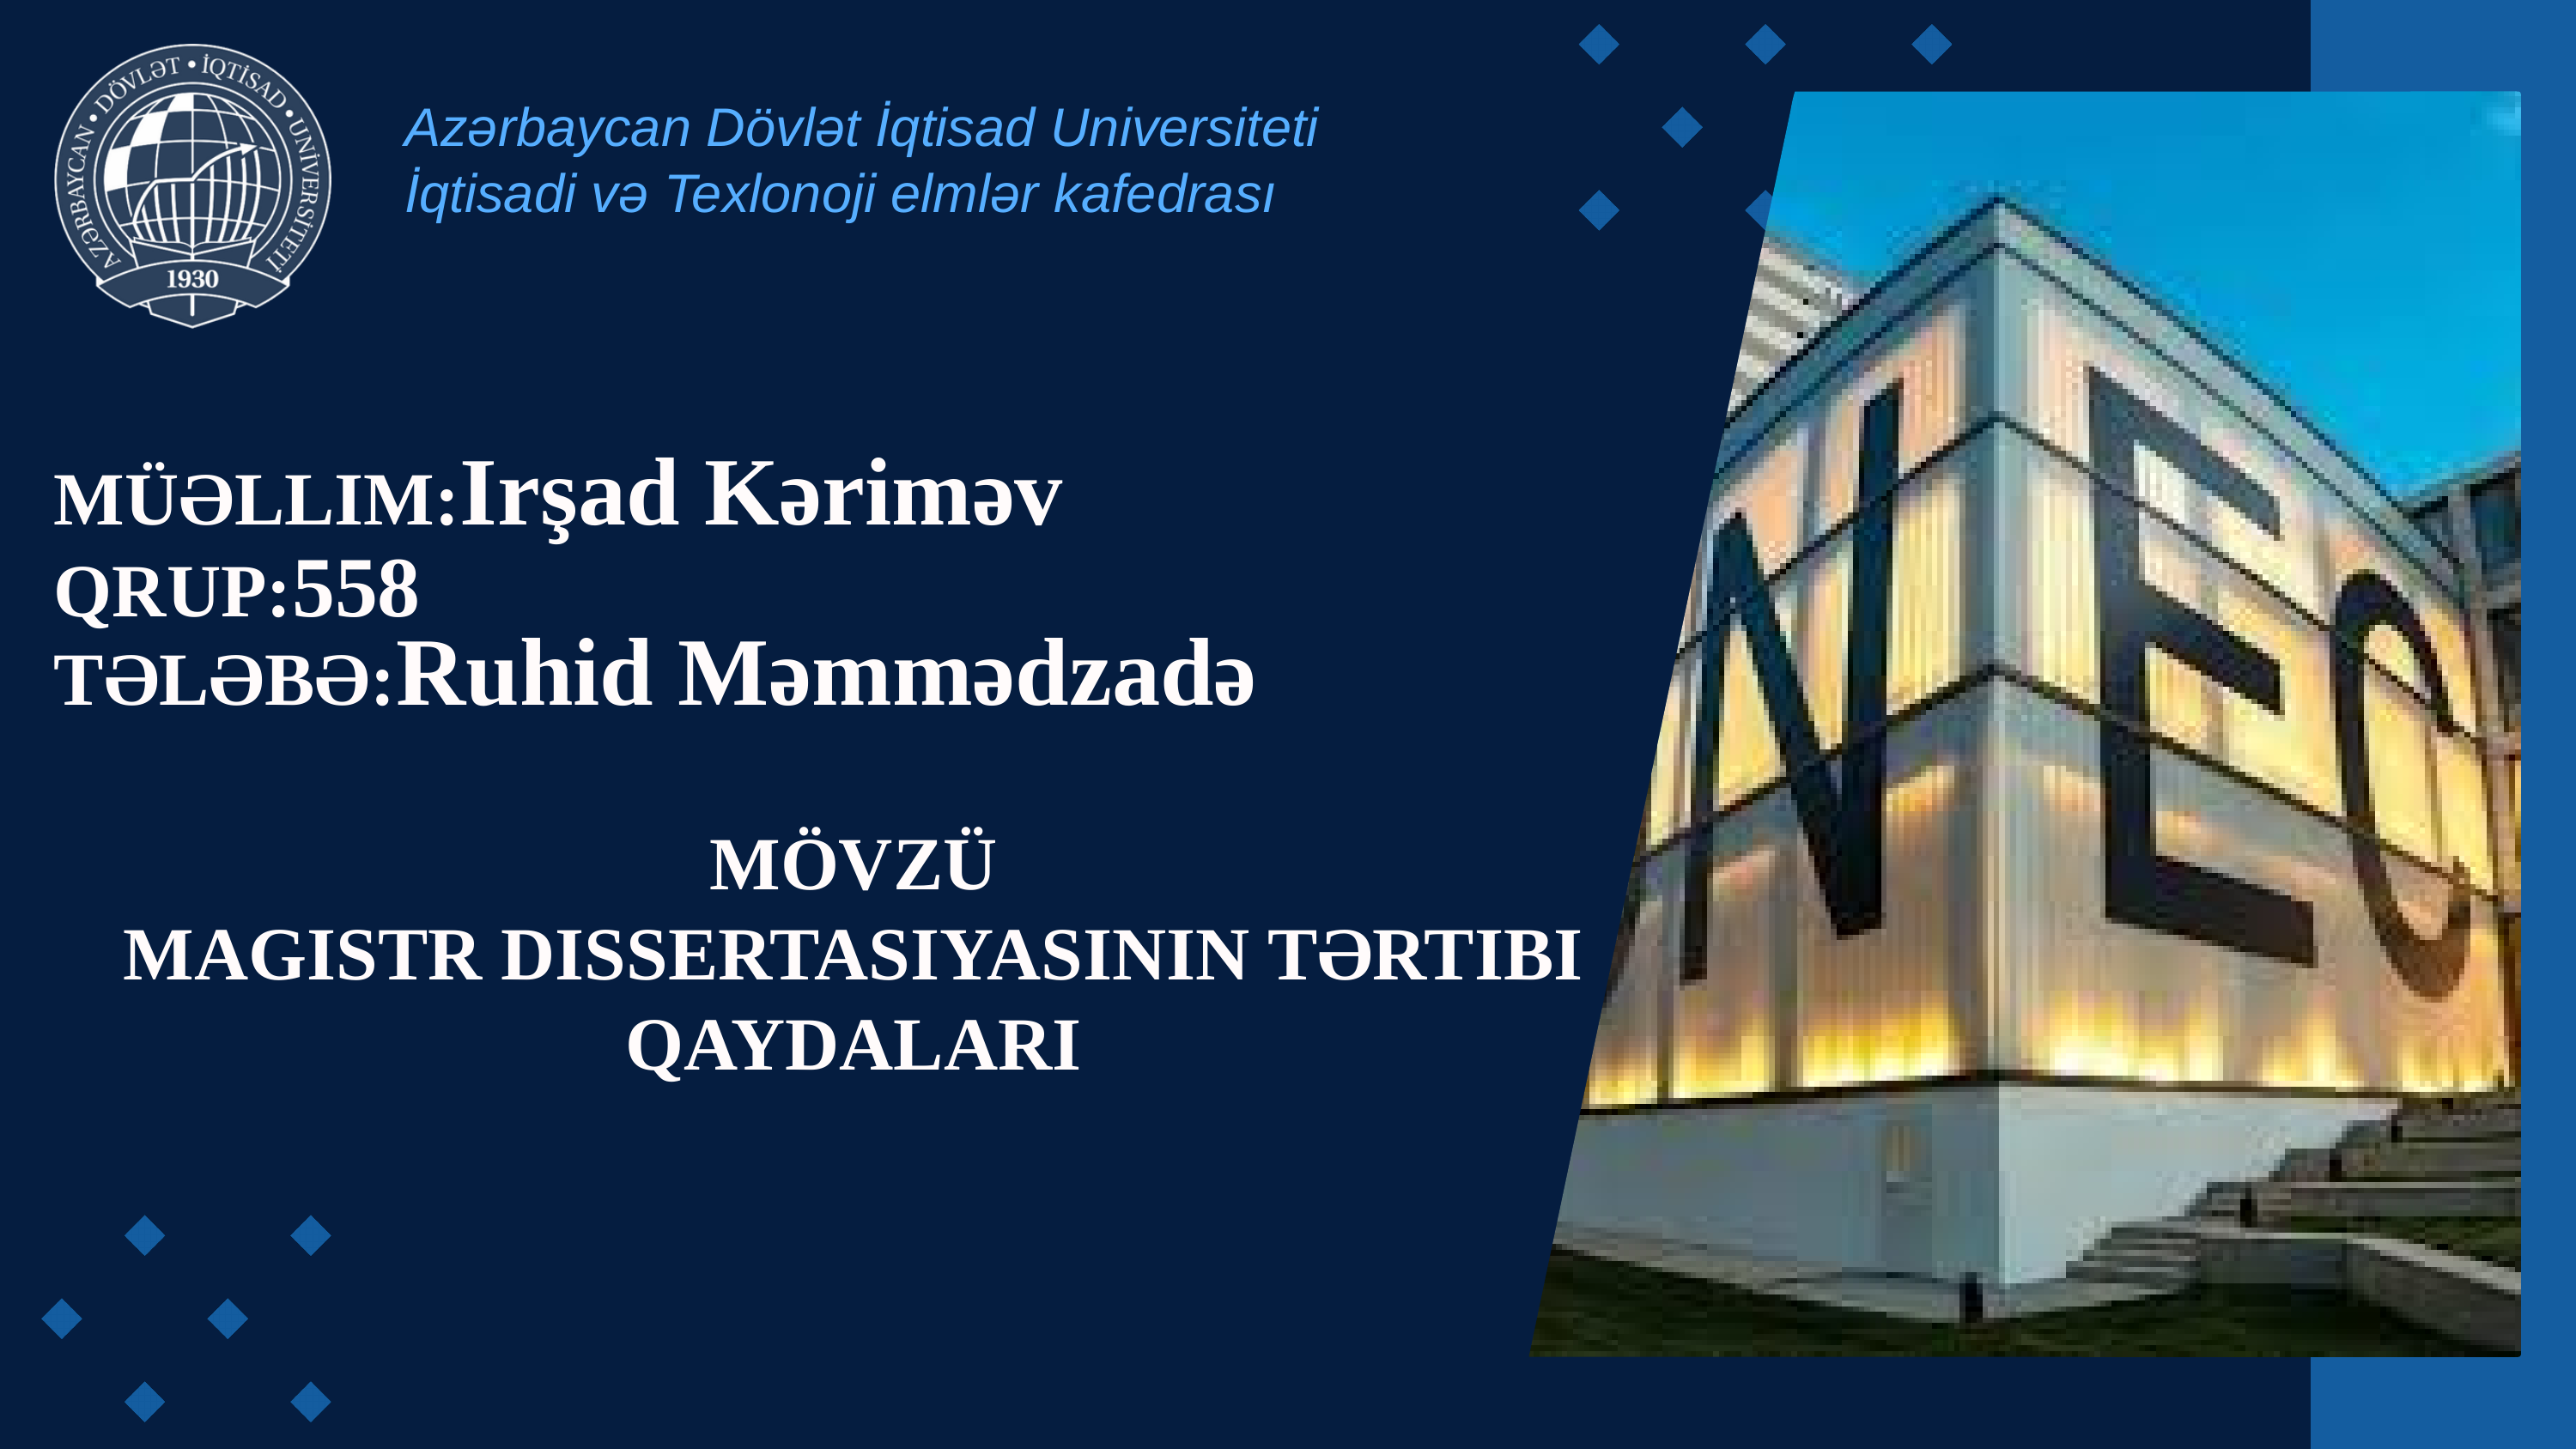

Azərbaycan Dövlət İqtisad Universiteti İqtisadi və Texlonoji elmlər kafedrası

MÜƏLLIM:Irşad Kəriməv
QRUP:558
TƏLƏBƏ:Ruhid Məmmədzadə

MÖVZÜ
MAGISTR DISSERTASIYASININ TƏRTIBI QAYDALARI